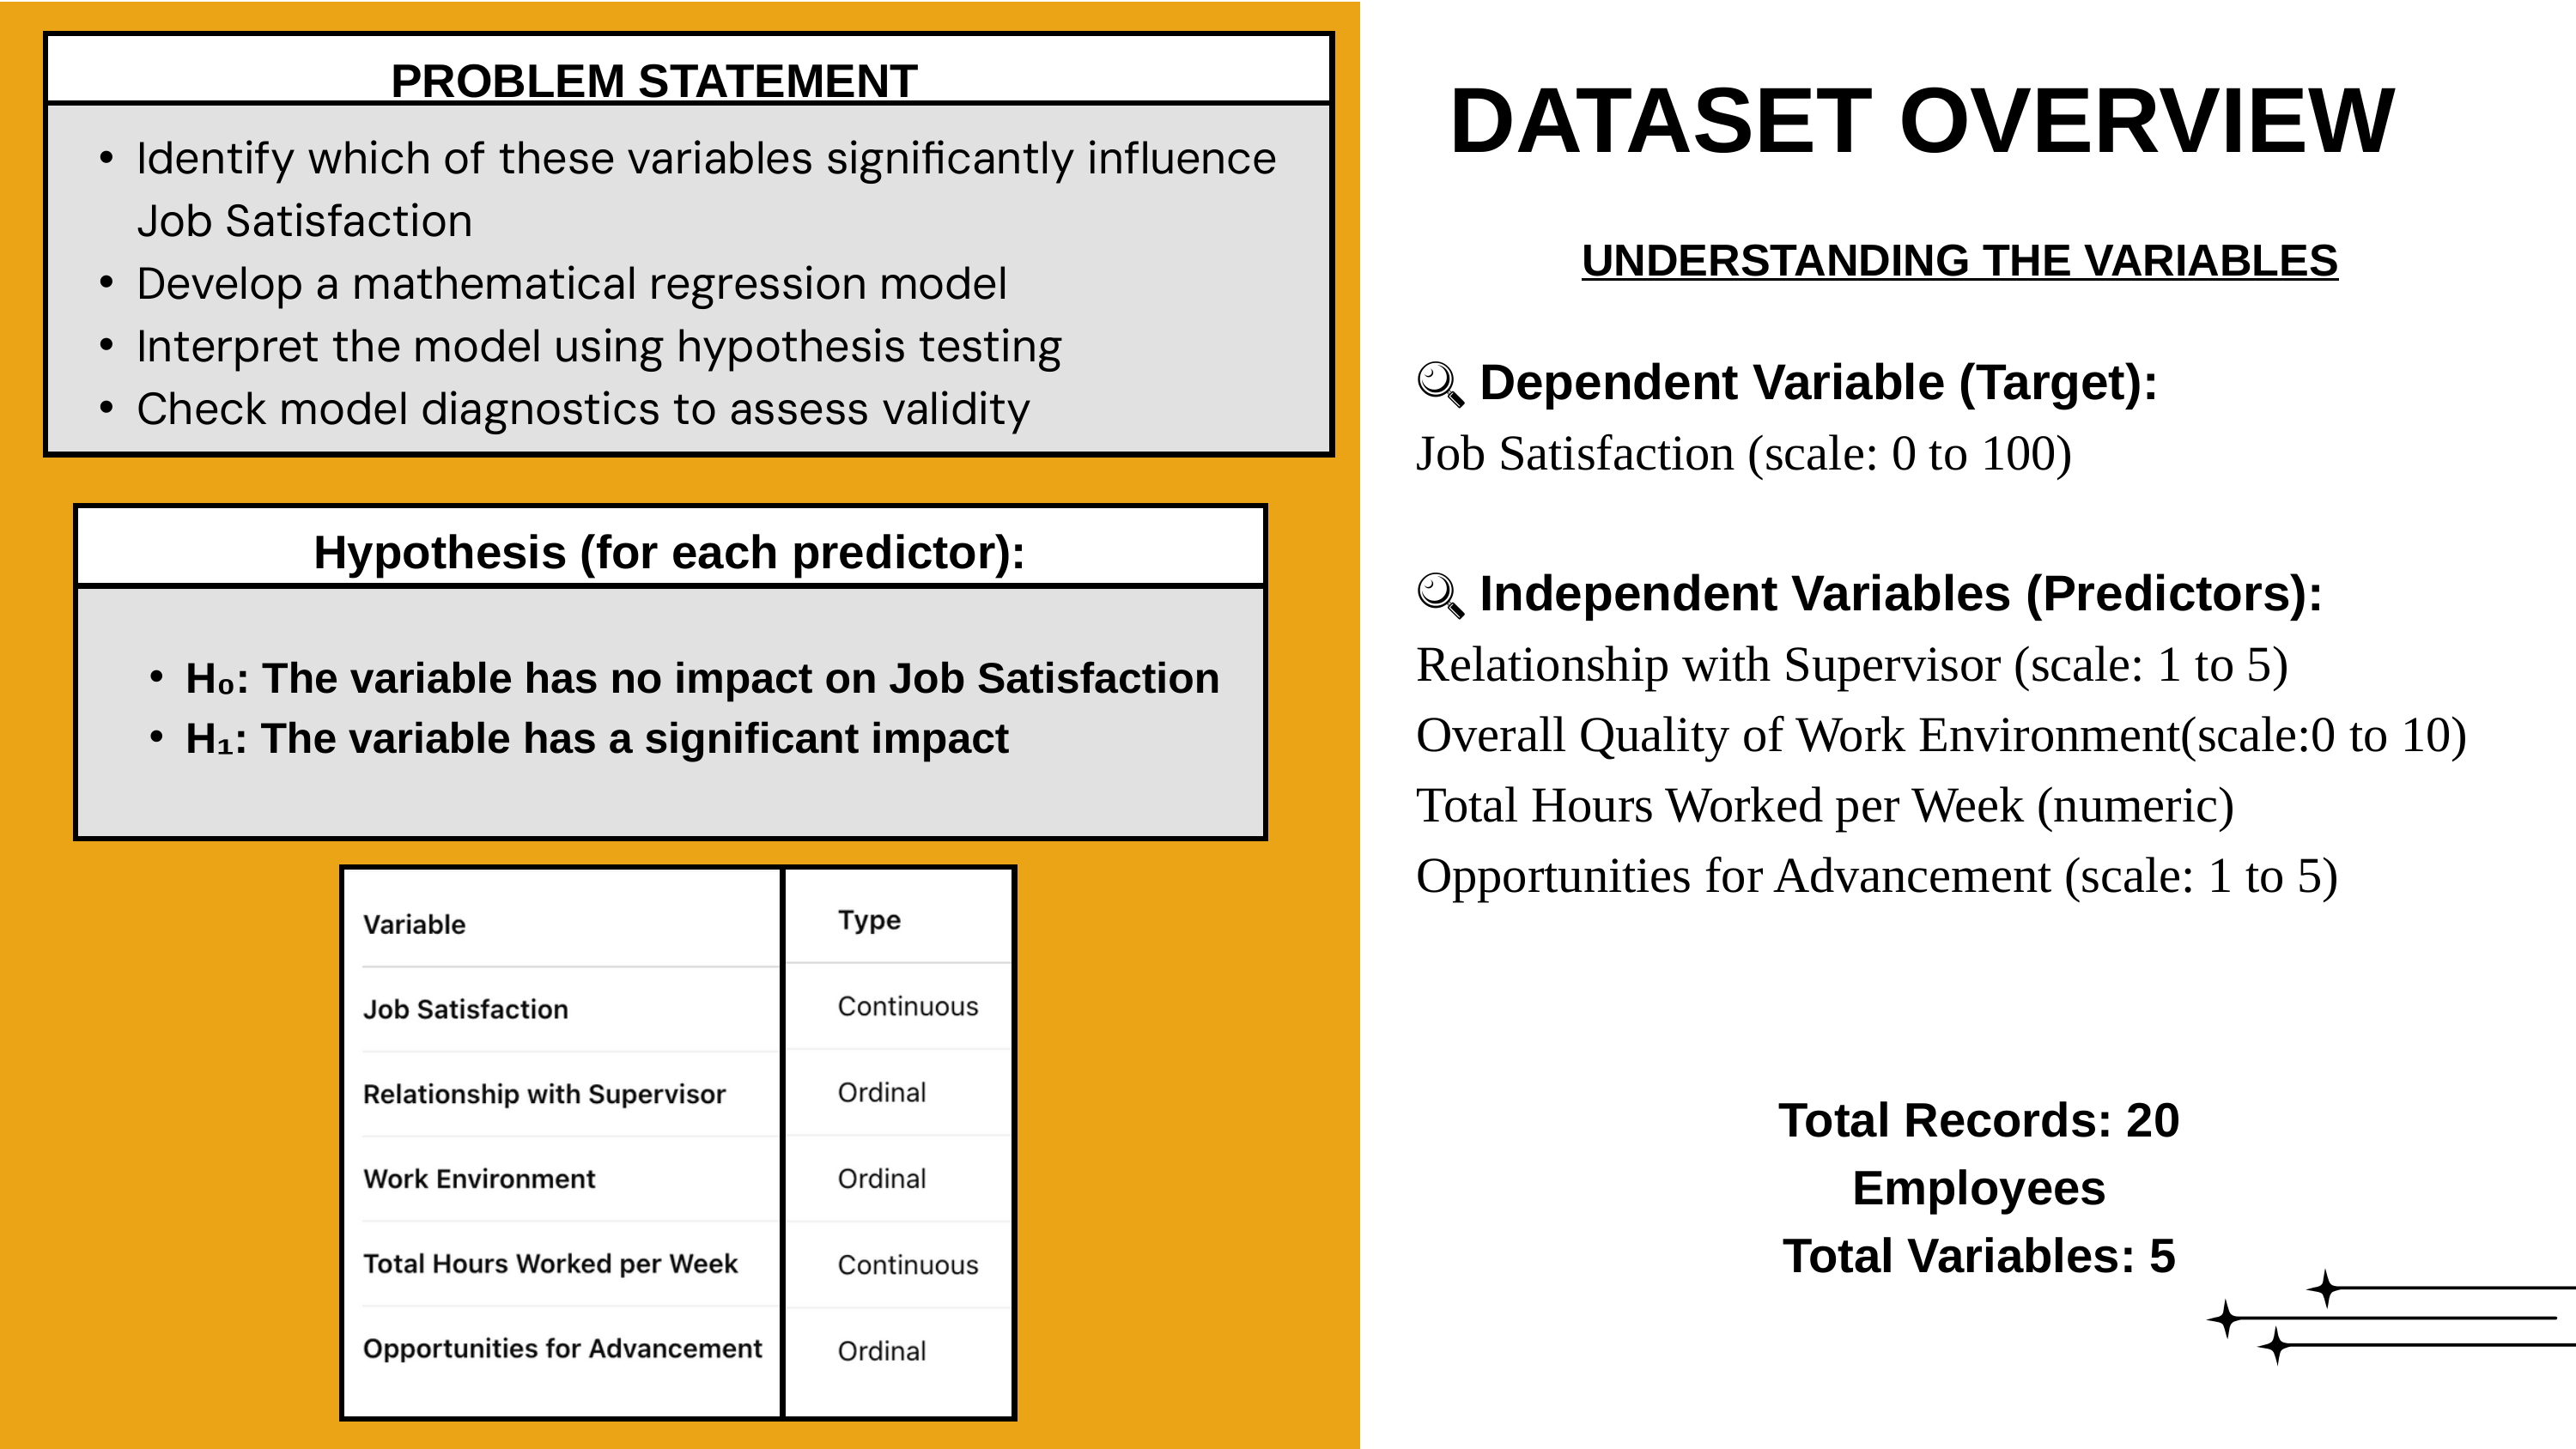

PROBLEM STATEMENT
DATASET OVERVIEW

Identify which of these variables significantly influence Job Satisfaction
Develop a mathematical regression model
Interpret the model using hypothesis testing
Check model diagnostics to assess validity

UNDERSTANDING THE VARIABLES
🔍 Dependent Variable (Target):
Job Satisfaction (scale: 0 to 100)

🔍 Independent Variables (Predictors):
Relationship with Supervisor (scale: 1 to 5)
Overall Quality of Work Environment(scale:0 to 10)
Total Hours Worked per Week (numeric)
Opportunities for Advancement (scale: 1 to 5)

Hypothesis (for each predictor):

H₀: The variable has no impact on Job Satisfaction
H₁: The variable has a significant impact

Total Records: 20 Employees
Total Variables: 5